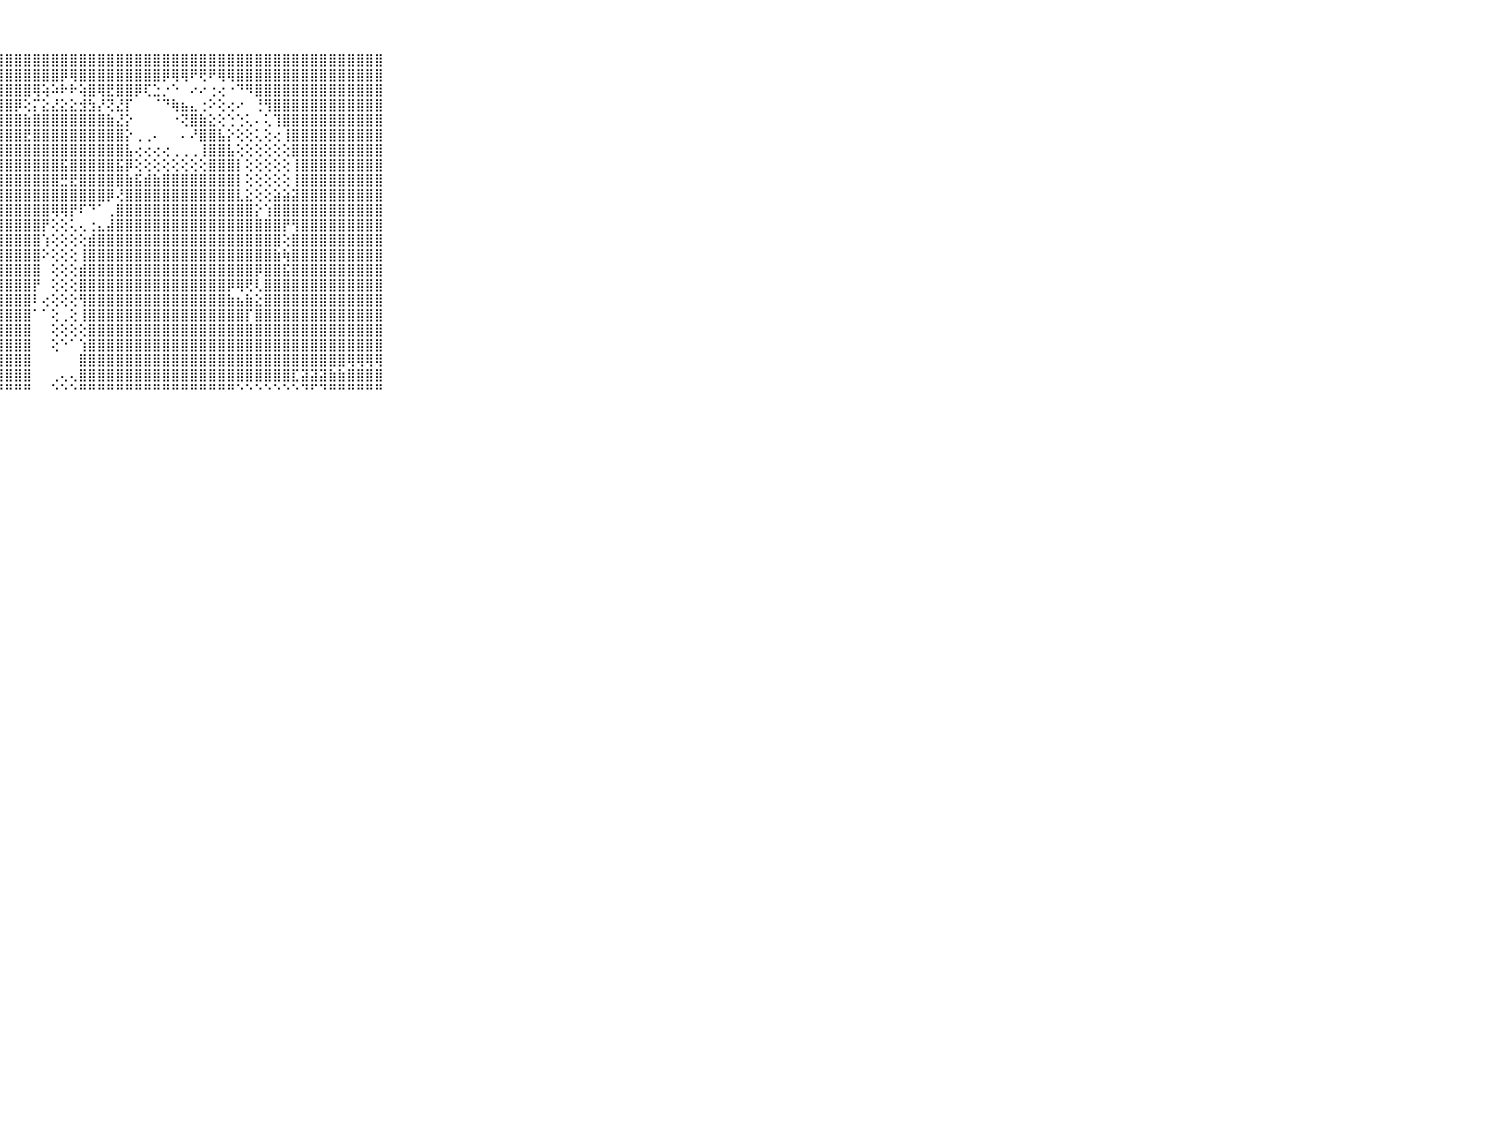

⠀⠀⠀⠀⠀⠀⠀⠀⠀⠀⠀⣿⣿⣿⣿⣿⣿⣿⣿⣻⣿⣿⣿⣿⣿⣿⣿⣿⣿⣿⣿⣿⣿⣿⣿⣿⣿⣿⣿⣿⣿⣿⣿⣿⣿⣿⣿⣿⣿⣿⣿⣿⣿⣿⣿⣿⣿⣿⣿⣿⣿⣿⣿⣿⣿⣿⣿⣿⣿⠀⠀⠀⠀⠀⠀⠀⠀⠀⠀⠀⠀
⠀⠀⠀⠀⠀⠀⠀⠀⠀⠀⠀⣿⣿⣿⣿⣿⣿⣿⣿⣿⣿⣿⣿⣿⣿⣿⣿⣿⣿⣿⣿⣿⣿⣿⡿⢿⣿⣿⣿⣿⣿⣿⣿⣿⣿⡿⢿⢿⠟⢟⠟⢿⢿⣿⣿⣿⣿⣿⣿⣿⣿⣿⣿⣿⣿⣿⣿⣿⣿⠀⠀⠀⠀⠀⠀⠀⠀⠀⠀⠀⠀
⠀⠀⠀⠀⠀⠀⠀⠀⠀⠀⠀⣿⣿⣿⣿⣿⣿⣿⣿⣿⣿⣿⣿⣿⣿⣿⣿⣿⣿⣿⣿⢿⢵⠵⠗⠗⢵⣿⢿⣟⣿⣿⡿⢏⣑⡐⠑⠀⠔⠔⢐⢔⠐⠙⠻⣿⣿⣿⣿⣿⣿⣿⣿⣿⣿⣿⣿⣿⣿⠀⠀⠀⠀⠀⠀⠀⠀⠀⠀⠀⠀
⠀⠀⠀⠀⠀⠀⠀⠀⠀⠀⠀⣿⣿⣿⣿⣿⣿⣿⣿⣿⣿⣿⣿⣿⣿⣿⣿⣿⣿⡿⢕⡍⣕⣜⣕⣕⣺⣳⡜⢝⣜⡏⠀⠀⠈⠙⢷⣦⣄⢐⠕⢕⢔⠔⠀⢘⢻⣿⣿⣿⣿⣿⣿⣿⣿⣿⣿⣿⣿⠀⠀⠀⠀⠀⠀⠀⠀⠀⠀⠀⠀
⠀⠀⠀⠀⠀⠀⠀⠀⠀⠀⠀⢸⣿⣿⣿⣿⣿⣿⣿⣿⣿⣿⣿⣿⣿⣿⣿⣿⣿⣿⣷⣿⣿⣿⣿⣿⣿⣿⣿⣷⣜⡕⠀⠀⠀⠀⠐⢝⣿⣷⣕⢕⢑⢑⢅⠄⢅⢹⣿⣿⣿⣿⣿⣿⣿⣿⣿⣿⣿⠀⠀⠀⠀⠀⠀⠀⠀⠀⠀⠀⠀
⠀⠀⠀⠀⠀⠀⠀⠀⠀⠀⠀⢕⢹⣿⣿⣿⣿⣿⣿⣿⣿⣿⣿⣿⣿⣿⣿⣿⣿⣿⣟⣿⣿⣿⣿⣿⣿⣿⣿⣿⣿⡕⢀⢀⠄⠀⠀⠄⠜⣿⣿⣧⡕⢕⢕⢅⢕⢔⢸⣿⣿⣿⣿⣿⣿⣿⣿⣿⣿⠀⠀⠀⠀⠀⠀⠀⠀⠀⠀⠀⠀
⠀⠀⠀⠀⠀⠀⠀⠀⠀⠀⠀⢕⢜⣿⣿⣿⣿⣿⣿⣿⣿⣿⣿⣿⣿⣿⣿⣿⣿⣿⣿⣿⣿⣿⣿⣿⣿⣿⣿⣿⣿⣧⢔⢔⢔⢔⢀⢀⢀⢸⣿⣿⣧⢕⢕⢕⢕⢕⢕⣿⣿⣿⣿⣿⣿⣿⣿⣿⣿⠀⠀⠀⠀⠀⠀⠀⠀⠀⠀⠀⠀
⠀⠀⠀⠀⠀⠀⠀⠀⠀⠀⠀⢕⢕⣿⣿⣿⣿⣿⣿⣿⣿⣿⣿⣿⣿⣿⣿⣿⣿⣿⣿⣿⣿⣿⣯⣿⣿⣿⣿⣿⣯⡿⢕⢕⢕⢕⢕⢕⢕⢕⣿⣿⣿⡇⢕⢕⢕⢕⢕⢸⣿⣿⣿⣿⣿⣿⣿⣿⣿⠀⠀⠀⠀⠀⠀⠀⠀⠀⠀⠀⠀
⠀⠀⠀⠀⠀⠀⠀⠀⠀⠀⠀⢕⢕⣾⣿⣿⣿⣿⣿⣿⣿⣿⣿⣿⣿⣿⣿⣿⣿⣿⣿⣿⣿⣿⣛⣟⣿⣿⣿⣿⣿⣷⣯⣾⣷⣿⣿⣿⣿⣿⣿⣿⣿⡇⢕⢕⢕⢕⢕⢸⣿⣿⣿⣿⣿⣿⣿⣿⣿⠀⠀⠀⠀⠀⠀⠀⠀⠀⠀⠀⠀
⠀⠀⠀⠀⠀⠀⠀⠀⠀⠀⠀⢕⢕⢿⣿⣿⣿⣿⣿⣿⣿⣿⣿⣿⣿⣿⣿⣿⣿⣿⣿⣿⣿⣿⣿⣿⣿⣿⣿⡿⢜⣿⣿⣿⣿⣿⣿⣿⣿⣿⣿⣿⣿⣇⣕⢕⢕⣵⣵⣽⣿⣿⣿⣿⣿⣿⣿⣿⣿⠀⠀⠀⠀⠀⠀⠀⠀⠀⠀⠀⠀
⠀⠀⠀⠀⠀⠀⠀⠀⠀⠀⠀⢕⢕⢻⣿⣿⣿⣿⣿⣿⣿⣿⣿⣿⣿⣿⣿⣿⣿⣿⣿⣿⣿⢿⢿⡟⠏⠙⠁⢀⣿⣿⣿⣿⣿⣿⣿⣿⣿⣿⣿⣿⣿⣿⣿⡕⢱⣿⣿⣿⣿⣿⣿⣿⣿⣿⣿⣿⣿⠀⠀⠀⠀⠀⠀⠀⠀⠀⠀⠀⠀
⠀⠀⠀⠀⠀⠀⠀⠀⠀⠀⠀⢕⢕⣿⣿⣿⣿⣿⣿⣿⣿⣿⣿⣿⣿⣿⣿⣿⣿⣿⣿⣿⡟⢕⢕⢅⢄⢐⣄⣼⣿⣿⣿⣿⣿⣿⣿⣿⣿⣿⣿⣿⣿⣿⣿⣿⣿⣿⡟⢻⣿⣿⣿⣿⣿⣿⣿⣿⣿⠀⠀⠀⠀⠀⠀⠀⠀⠀⠀⠀⠀
⠀⠀⠀⠀⠀⠀⠀⠀⠀⠀⠀⢕⢕⣿⣿⣿⢿⣿⣿⣿⣿⣿⣿⣿⣿⣿⣿⣿⣿⣿⣿⣿⢱⢕⢕⢕⢕⣾⣿⣿⣿⣿⣿⣿⣿⣿⣿⣿⣿⣿⣿⣿⣿⣿⣿⣿⣿⣿⢕⣿⣿⣿⣿⣿⣿⣿⣿⣿⣿⠀⠀⠀⠀⠀⠀⠀⠀⠀⠀⠀⠀
⠀⠀⠀⠀⠀⠀⠀⠀⠀⠀⠀⢕⢕⣿⣿⣿⣿⣿⣿⣿⣿⣿⣿⣿⣿⣿⣿⣿⣿⣿⣿⣿⠕⢕⢕⢕⢸⣿⣿⣿⣿⣿⣿⣿⣿⣿⣿⣿⣿⣿⣿⣿⣿⣿⣿⣿⣿⣷⢷⣿⣿⣿⣿⣿⣿⣿⣿⣿⣿⠀⠀⠀⠀⠀⠀⠀⠀⠀⠀⠀⠀
⠀⠀⠀⠀⠀⠀⠀⠀⠀⠀⠀⢕⢱⢿⣿⣿⣿⣿⣿⣿⣻⣿⣿⣿⣿⣿⣿⣿⣿⣿⣿⣿⠀⢕⢕⢕⣾⣿⣿⣿⣿⣿⣿⣿⣿⣿⣿⣿⣿⣿⣿⣿⣿⣿⣿⡿⣿⣿⣯⣿⣿⣿⣿⣿⣿⣿⣿⣿⣿⠀⠀⠀⠀⠀⠀⠀⠀⠀⠀⠀⠀
⠀⠀⠀⠀⠀⠀⠀⠀⠀⠀⠀⢕⢸⣿⣿⣿⣿⣿⣿⣿⣿⣿⣿⣿⣿⣿⣿⣿⣿⣿⣿⡟⠀⢕⢕⢕⣿⣿⣿⣿⣿⣿⣿⣿⣿⣿⣿⣿⣿⣿⣿⣿⡿⢿⢟⢇⣿⣿⣿⣿⣿⣿⣿⣿⣿⣿⣿⣿⣿⠀⠀⠀⠀⠀⠀⠀⠀⠀⠀⠀⠀
⠀⠀⠀⠀⠀⠀⠀⠀⠀⠀⠀⢄⢸⣿⣿⣿⣿⣿⣿⣿⣿⣿⣿⣿⣿⣿⣿⣿⣿⣿⣿⠇⢔⢕⢕⢕⢻⣿⣿⣿⣿⣿⣿⣿⣿⣿⣿⣿⣿⣿⣿⣿⣷⣦⣷⣕⣿⣿⣿⣿⣿⣿⣿⣿⣿⣿⣿⣿⣿⠀⠀⠀⠀⠀⠀⠀⠀⠀⠀⠀⠀
⠀⠀⠀⠀⠀⠀⠀⠀⠀⠀⠀⠁⢜⣿⣿⣿⣿⣿⣿⣿⣿⣿⣿⣿⣿⣿⣿⣿⣿⣿⣿⠁⠁⢕⢀⢕⢸⣿⣿⣿⣿⣿⣿⣿⣿⣿⣿⣿⣿⣿⣿⣿⣿⣿⡏⣿⣿⣿⣿⣿⣿⣿⣿⣿⣿⣿⣿⣿⣿⠀⠀⠀⠀⠀⠀⠀⠀⠀⠀⠀⠀
⠀⠀⠀⠀⠀⠀⠀⠀⠀⠀⠀⢕⢸⣿⣿⣿⣿⣿⣿⣿⣿⣿⣿⣿⣿⣿⣿⣿⣿⣿⣿⠀⠀⢕⢕⢕⢕⣿⣿⣿⣿⣿⣿⣿⣿⣿⣿⣿⣿⣿⣿⣿⣿⣿⣿⣿⣿⣿⣿⣿⣿⣿⣿⣿⣿⣿⣿⣿⣿⠀⠀⠀⠀⠀⠀⠀⠀⠀⠀⠀⠀
⠀⠀⠀⠀⠀⠀⠀⠀⠀⠀⠀⢔⢸⣿⣿⣿⣿⣿⣿⣿⣿⣿⣿⣿⣿⣿⣿⣿⣿⣿⣿⠀⠀⢕⠑⠁⢱⣿⣿⣿⣿⣿⣿⣿⣿⣿⣿⣿⣿⣿⣿⣿⣿⣿⣿⣿⣿⣿⣿⣿⣿⣿⣿⣿⣿⣿⣿⣿⣿⠀⠀⠀⠀⠀⠀⠀⠀⠀⠀⠀⠀
⠀⠀⠀⠀⠀⠀⠀⠀⠀⠀⠀⠀⢸⣿⣿⣿⣿⣿⣿⣿⣿⣿⣿⣿⣿⣿⣿⣿⣿⣿⣿⠀⠀⠀⠀⠀⣿⣿⣿⣿⣿⣿⣿⣿⣿⣿⣿⣿⣿⣿⣿⣿⣿⣿⣿⣿⣿⣿⣿⣿⣿⣿⣿⣿⣿⢿⢿⢿⢿⠀⠀⠀⠀⠀⠀⠀⠀⠀⠀⠀⠀
⠀⠀⠀⠀⠀⠀⠀⠀⠀⠀⠀⢕⢸⣿⣿⣿⣿⣿⣿⣿⣿⣿⣿⣿⣿⣿⣿⣿⣿⣿⣿⠀⠀⢀⢄⢄⣿⣿⣿⣿⣿⣿⣿⣿⣿⣿⣿⣿⣿⣿⣿⣿⣿⣿⣿⣿⣿⣿⣿⣏⣽⣽⣽⣷⣷⣿⣿⣿⣿⠀⠀⠀⠀⠀⠀⠀⠀⠀⠀⠀⠀
⠀⠀⠀⠀⠀⠀⠀⠀⠀⠀⠀⠀⠘⠛⠛⠛⠛⠛⠛⠛⠛⠛⠛⠛⠛⠛⠛⠛⠛⠛⠛⠀⠀⠑⠑⠑⠛⠛⠛⠛⠛⠛⠛⠛⠛⠛⠛⠛⠛⠛⠛⠛⠛⠑⠑⠑⠑⠑⠑⠑⠙⠋⠙⠛⠛⠛⠛⠛⠛⠀⠀⠀⠀⠀⠀⠀⠀⠀⠀⠀⠀